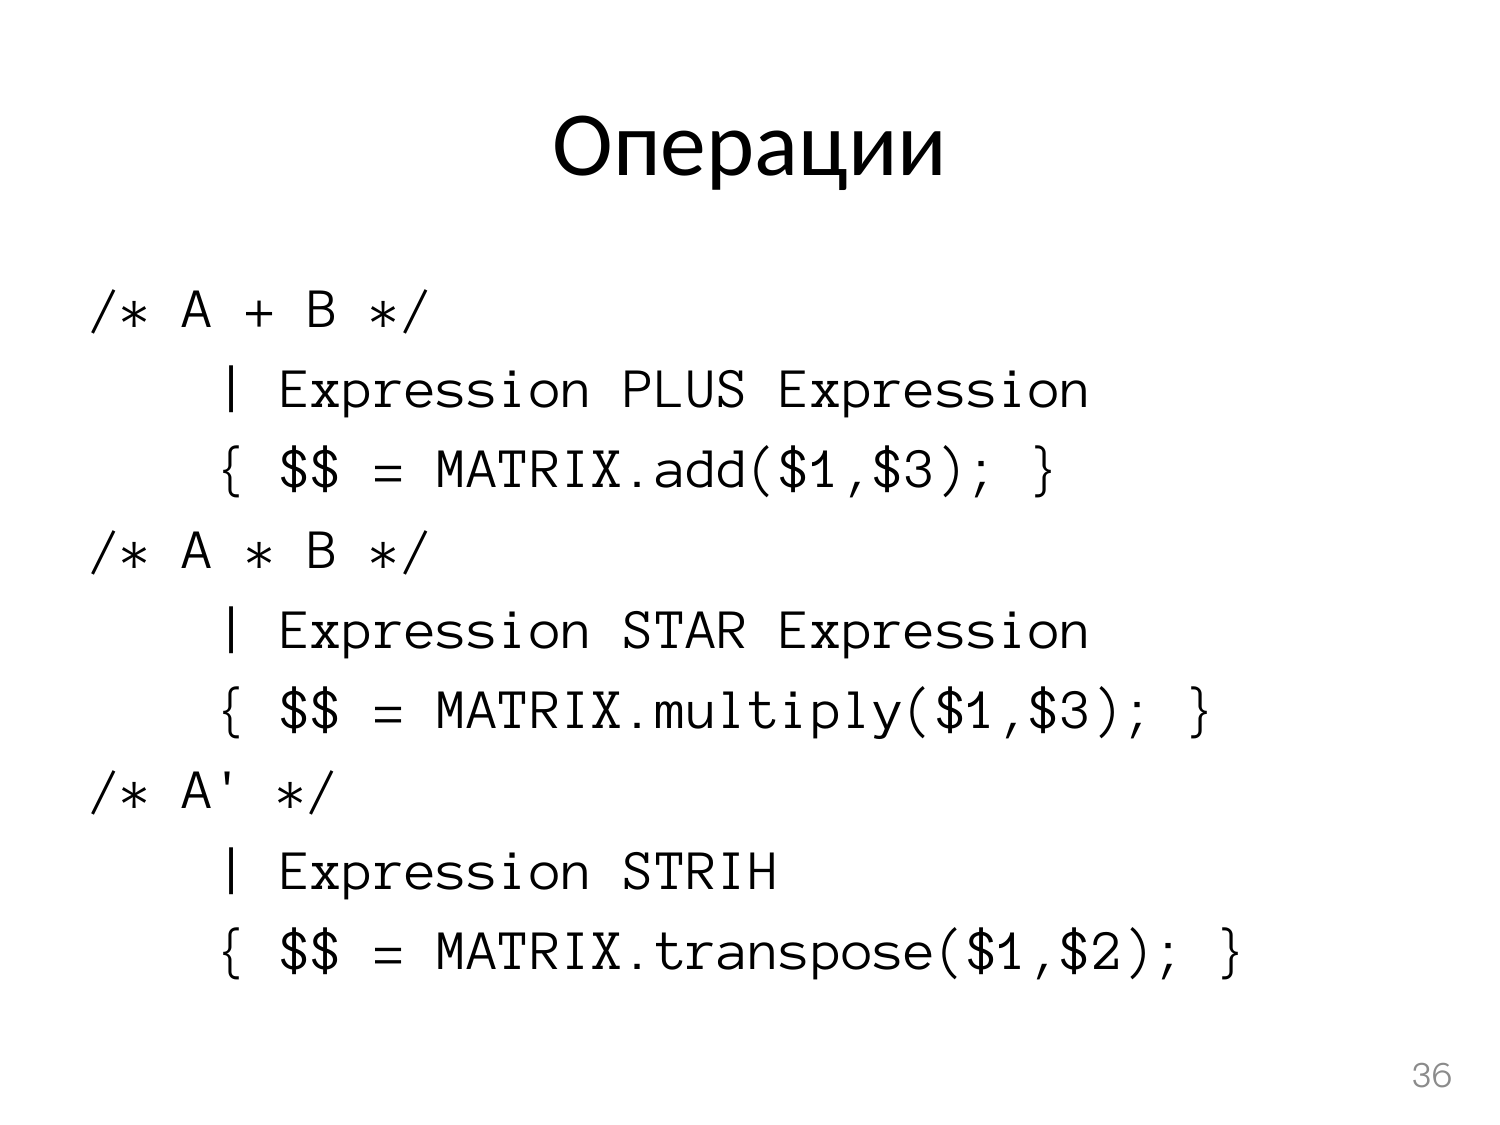

# Операции
/* A + B */
	| Expression PLUS Expression
		{ $$ = MATRIX.add($1,$3); }
/* A * B */
	| Expression STAR Expression
		{ $$ = MATRIX.multiply($1,$3); }
/* A' */
	| Expression STRIH
		{ $$ = MATRIX.transpose($1,$2); }

36